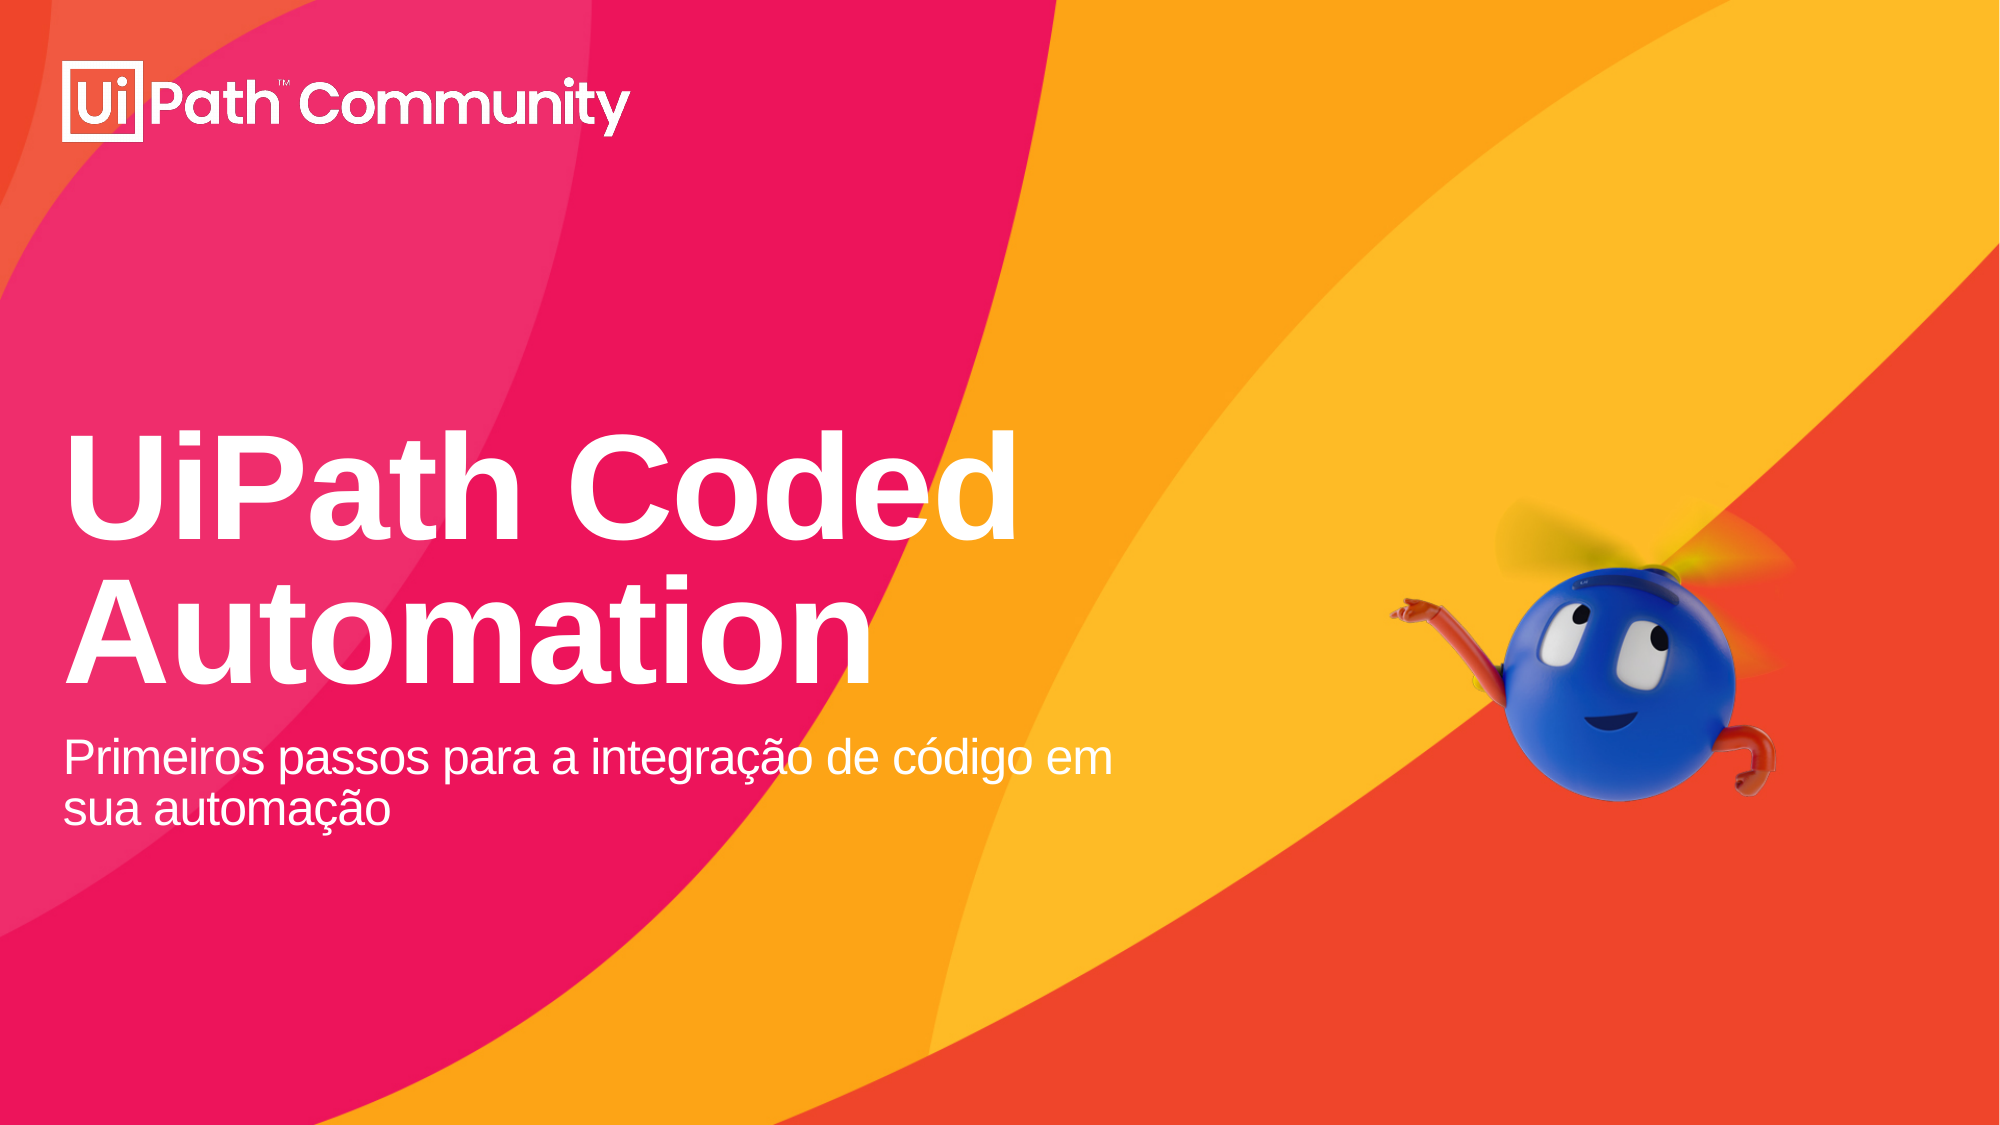

# UiPath Coded Automation
Primeiros passos para a integração de código em sua automação